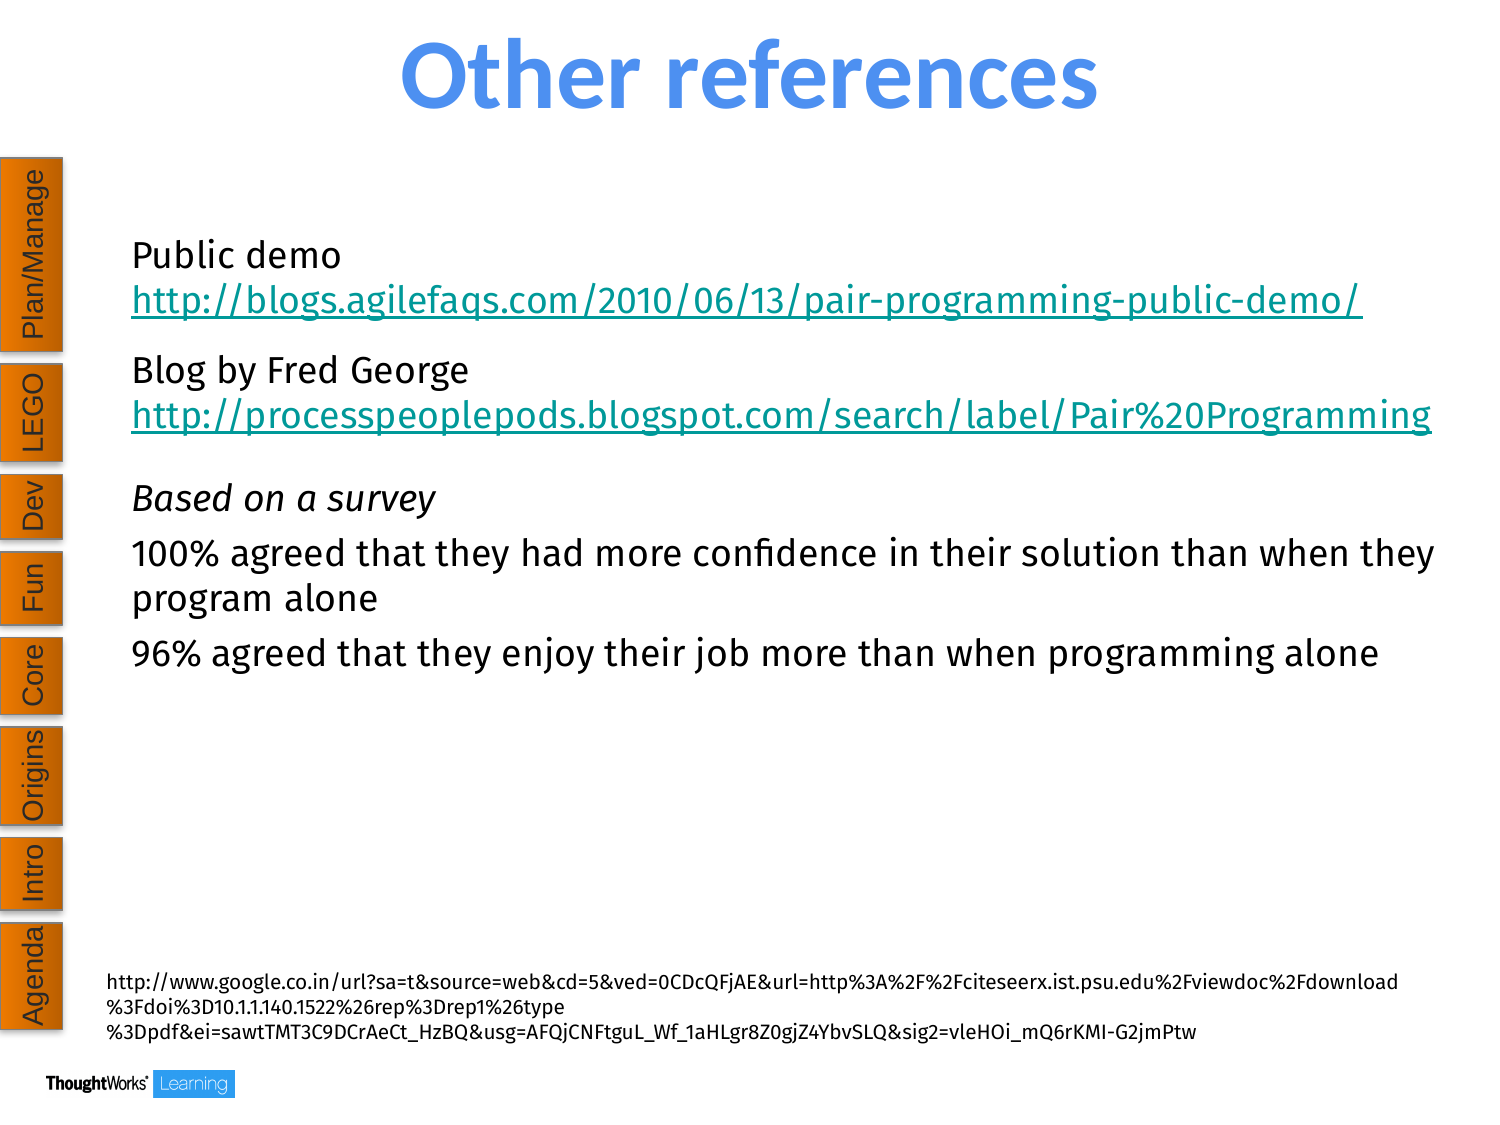

# Other references
Plan/Manage
Public demo http://blogs.agilefaqs.com/2010/06/13/pair-programming-public-demo/
Blog by Fred George
http://processpeoplepods.blogspot.com/search/label/Pair%20Programming
Based on a survey
100% agreed that they had more confidence in their solution than when they program alone
96% agreed that they enjoy their job more than when programming alone
LEGO
Dev
Fun
Core
Origins
Intro
Agenda
http://www.google.co.in/url?sa=t&source=web&cd=5&ved=0CDcQFjAE&url=http%3A%2F%2Fciteseerx.ist.psu.edu%2Fviewdoc%2Fdownload%3Fdoi%3D10.1.1.140.1522%26rep%3Drep1%26type%3Dpdf&ei=sawtTMT3C9DCrAeCt_HzBQ&usg=AFQjCNFtguL_Wf_1aHLgr8Z0gjZ4YbvSLQ&sig2=vleHOi_mQ6rKMI-G2jmPtw